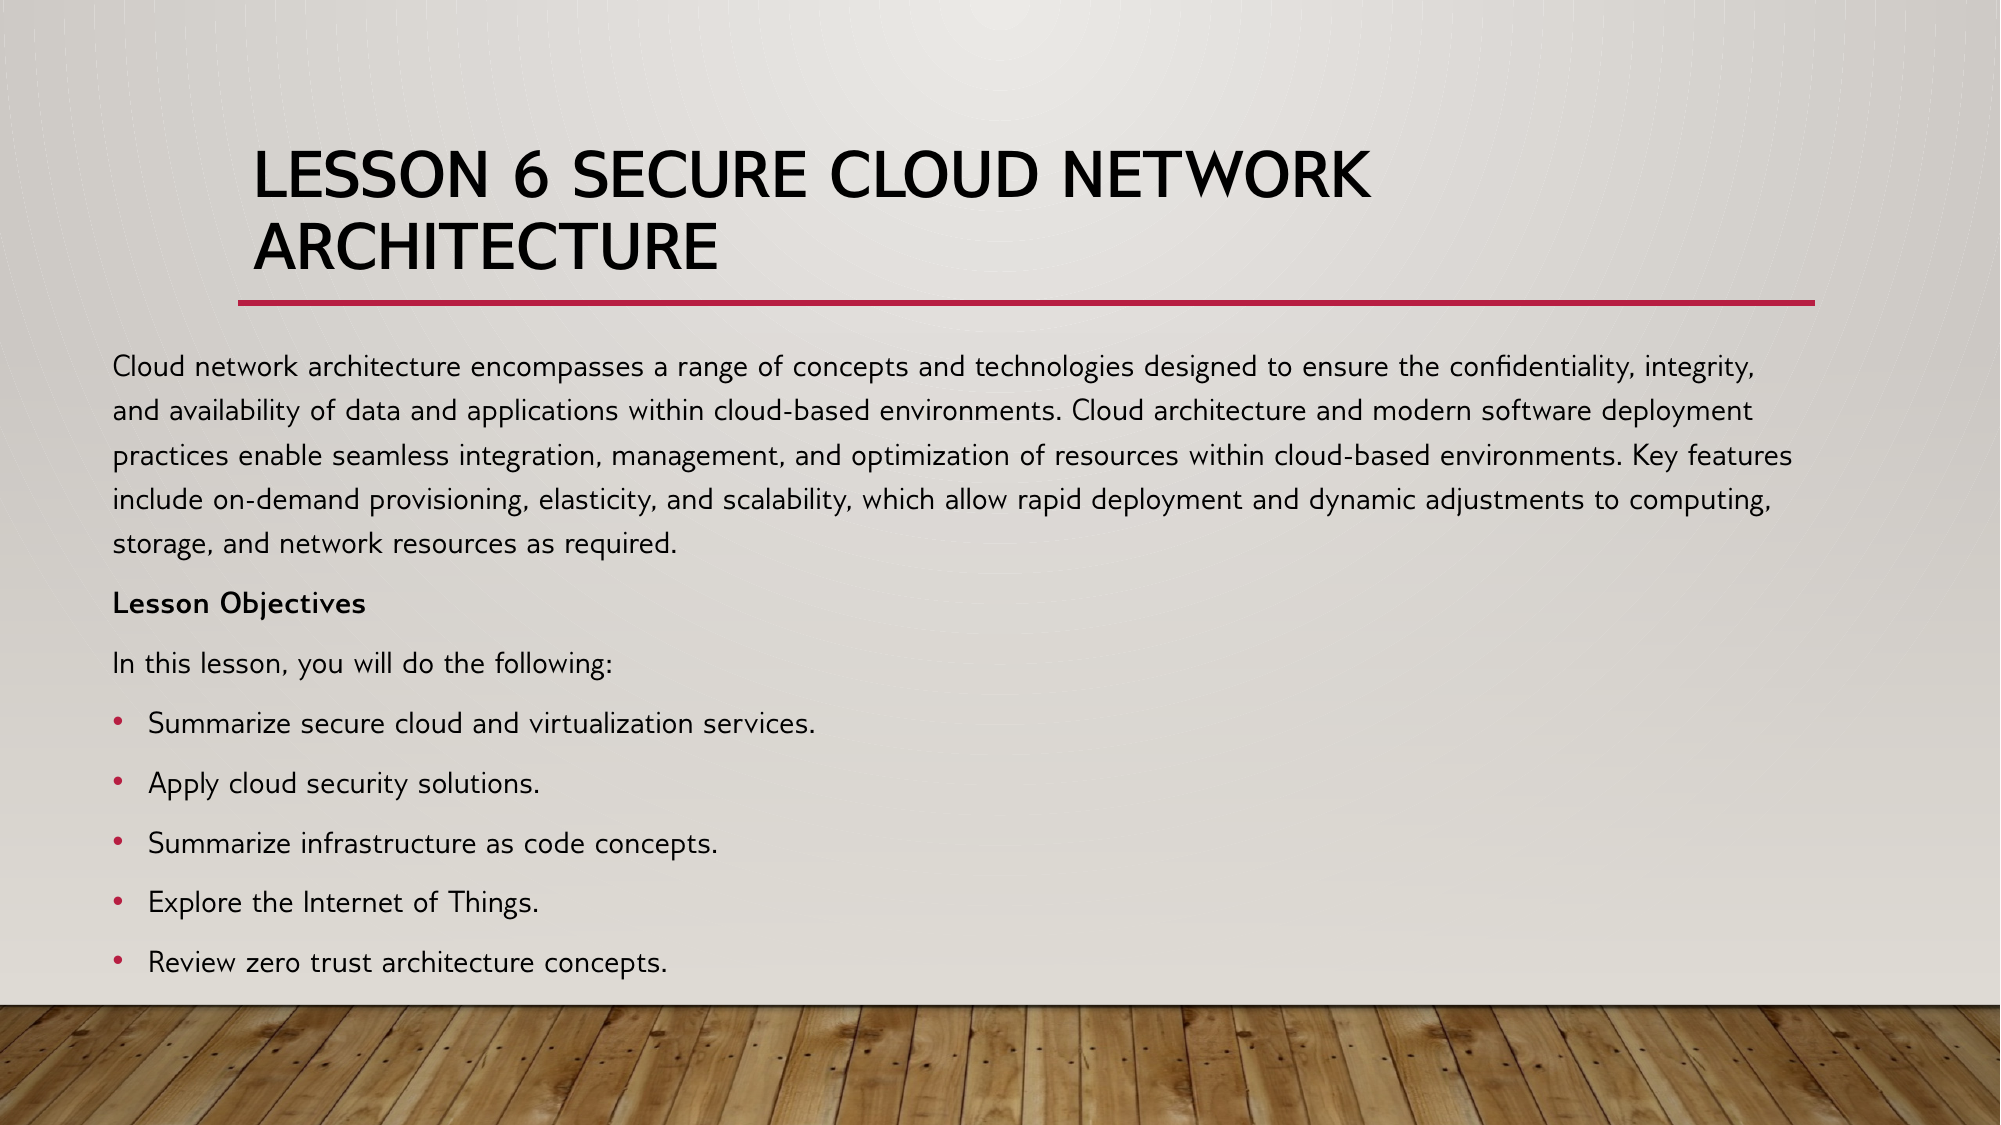

# Lesson 6 Secure Cloud Network Architecture
Cloud network architecture encompasses a range of concepts and technologies designed to ensure the confidentiality, integrity, and availability of data and applications within cloud-based environments. Cloud architecture and modern software deployment practices enable seamless integration, management, and optimization of resources within cloud-based environments. Key features include on-demand provisioning, elasticity, and scalability, which allow rapid deployment and dynamic adjustments to computing, storage, and network resources as required.
Lesson Objectives
In this lesson, you will do the following:
Summarize secure cloud and virtualization services.
Apply cloud security solutions.
Summarize infrastructure as code concepts.
Explore the Internet of Things.
Review zero trust architecture concepts.